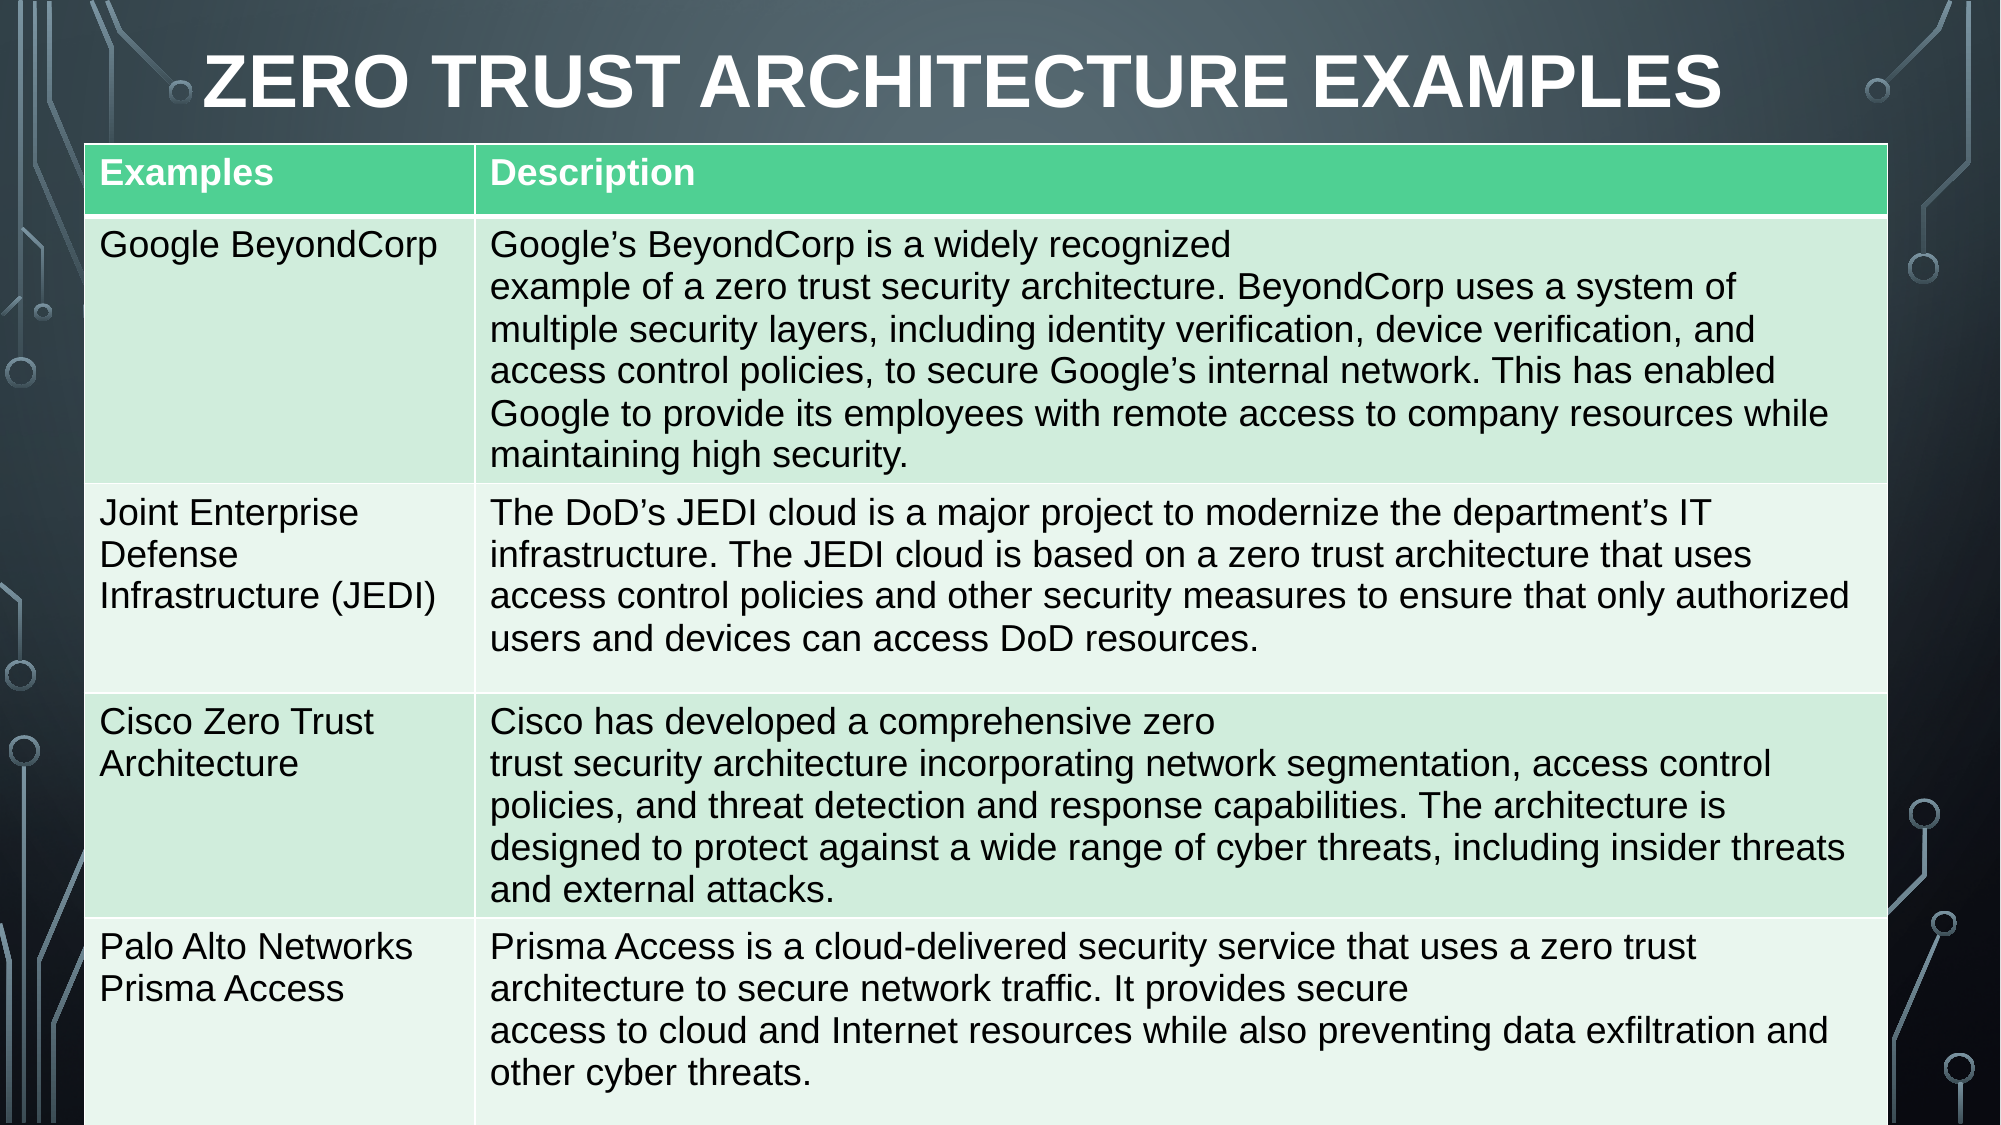

# Zero Trust Architecture Examples
| Examples | Description |
| --- | --- |
| Google BeyondCorp | Google’s BeyondCorp is a widely recognized example of a zero trust security architecture. BeyondCorp uses a system of multiple security layers, including identity verification, device verification, and access control policies, to secure Google’s internal network. This has enabled Google to provide its employees with remote access to company resources while maintaining high security. |
| Joint Enterprise Defense Infrastructure (JEDI) | The DoD’s JEDI cloud is a major project to modernize the department’s IT infrastructure. The JEDI cloud is based on a zero trust architecture that uses access control policies and other security measures to ensure that only authorized users and devices can access DoD resources. |
| Cisco Zero Trust Architecture | Cisco has developed a comprehensive zero trust security architecture incorporating network segmentation, access control policies, and threat detection and response capabilities. The architecture is designed to protect against a wide range of cyber threats, including insider threats and external attacks. |
| Palo Alto Networks Prisma Access | Prisma Access is a cloud-delivered security service that uses a zero trust architecture to secure network traffic. It provides secure access to cloud and Internet resources while also preventing data exfiltration and other cyber threats. |